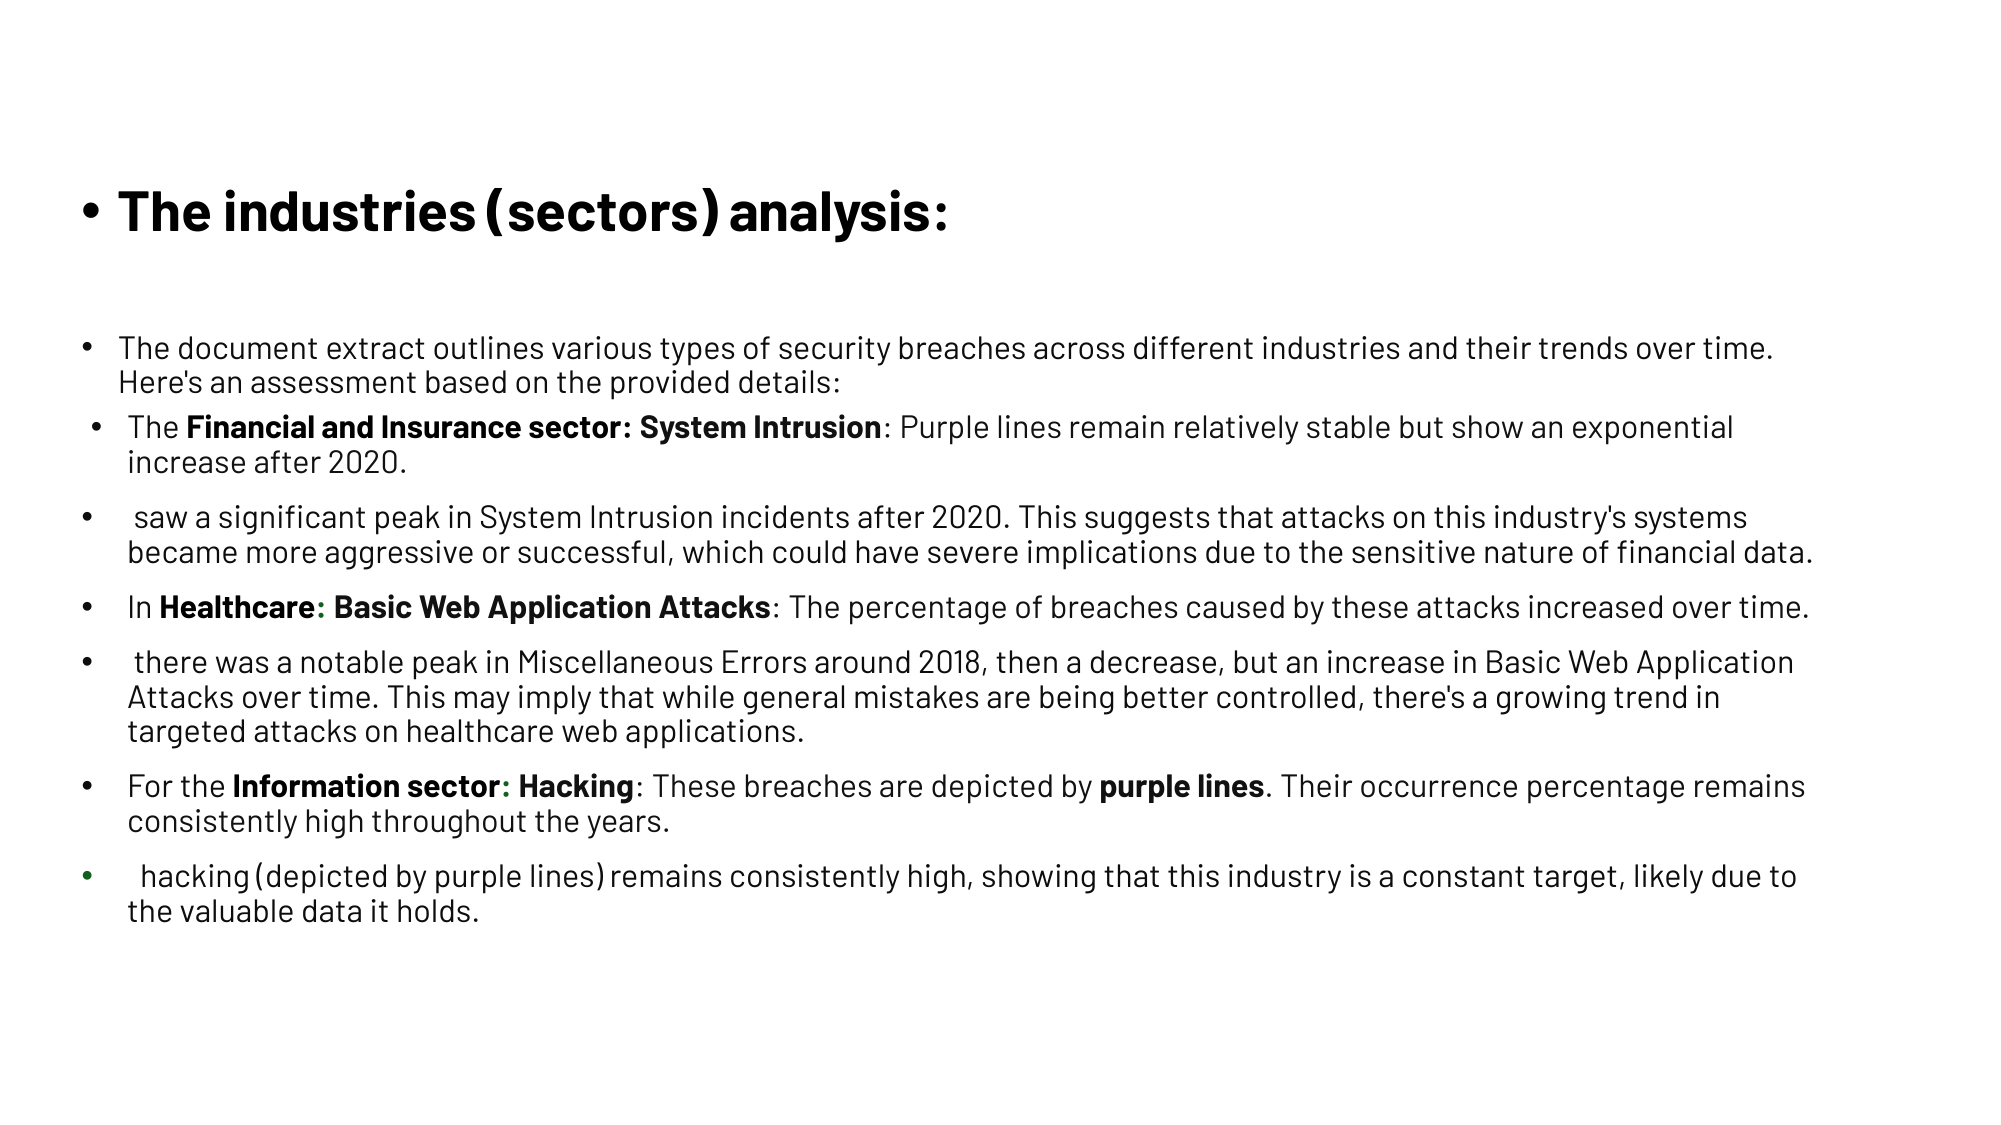

The industries (sectors) analysis:
The document extract outlines various types of security breaches across different industries and their trends over time. Here's an assessment based on the provided details:
The Financial and Insurance sector: System Intrusion: Purple lines remain relatively stable but show an exponential increase after 2020.
 saw a significant peak in System Intrusion incidents after 2020. This suggests that attacks on this industry's systems became more aggressive or successful, which could have severe implications due to the sensitive nature of financial data.
In Healthcare: Basic Web Application Attacks: The percentage of breaches caused by these attacks increased over time.
 there was a notable peak in Miscellaneous Errors around 2018, then a decrease, but an increase in Basic Web Application Attacks over time. This may imply that while general mistakes are being better controlled, there's a growing trend in targeted attacks on healthcare web applications.
For the Information sector: Hacking: These breaches are depicted by purple lines. Their occurrence percentage remains consistently high throughout the years.
  hacking (depicted by purple lines) remains consistently high, showing that this industry is a constant target, likely due to the valuable data it holds.